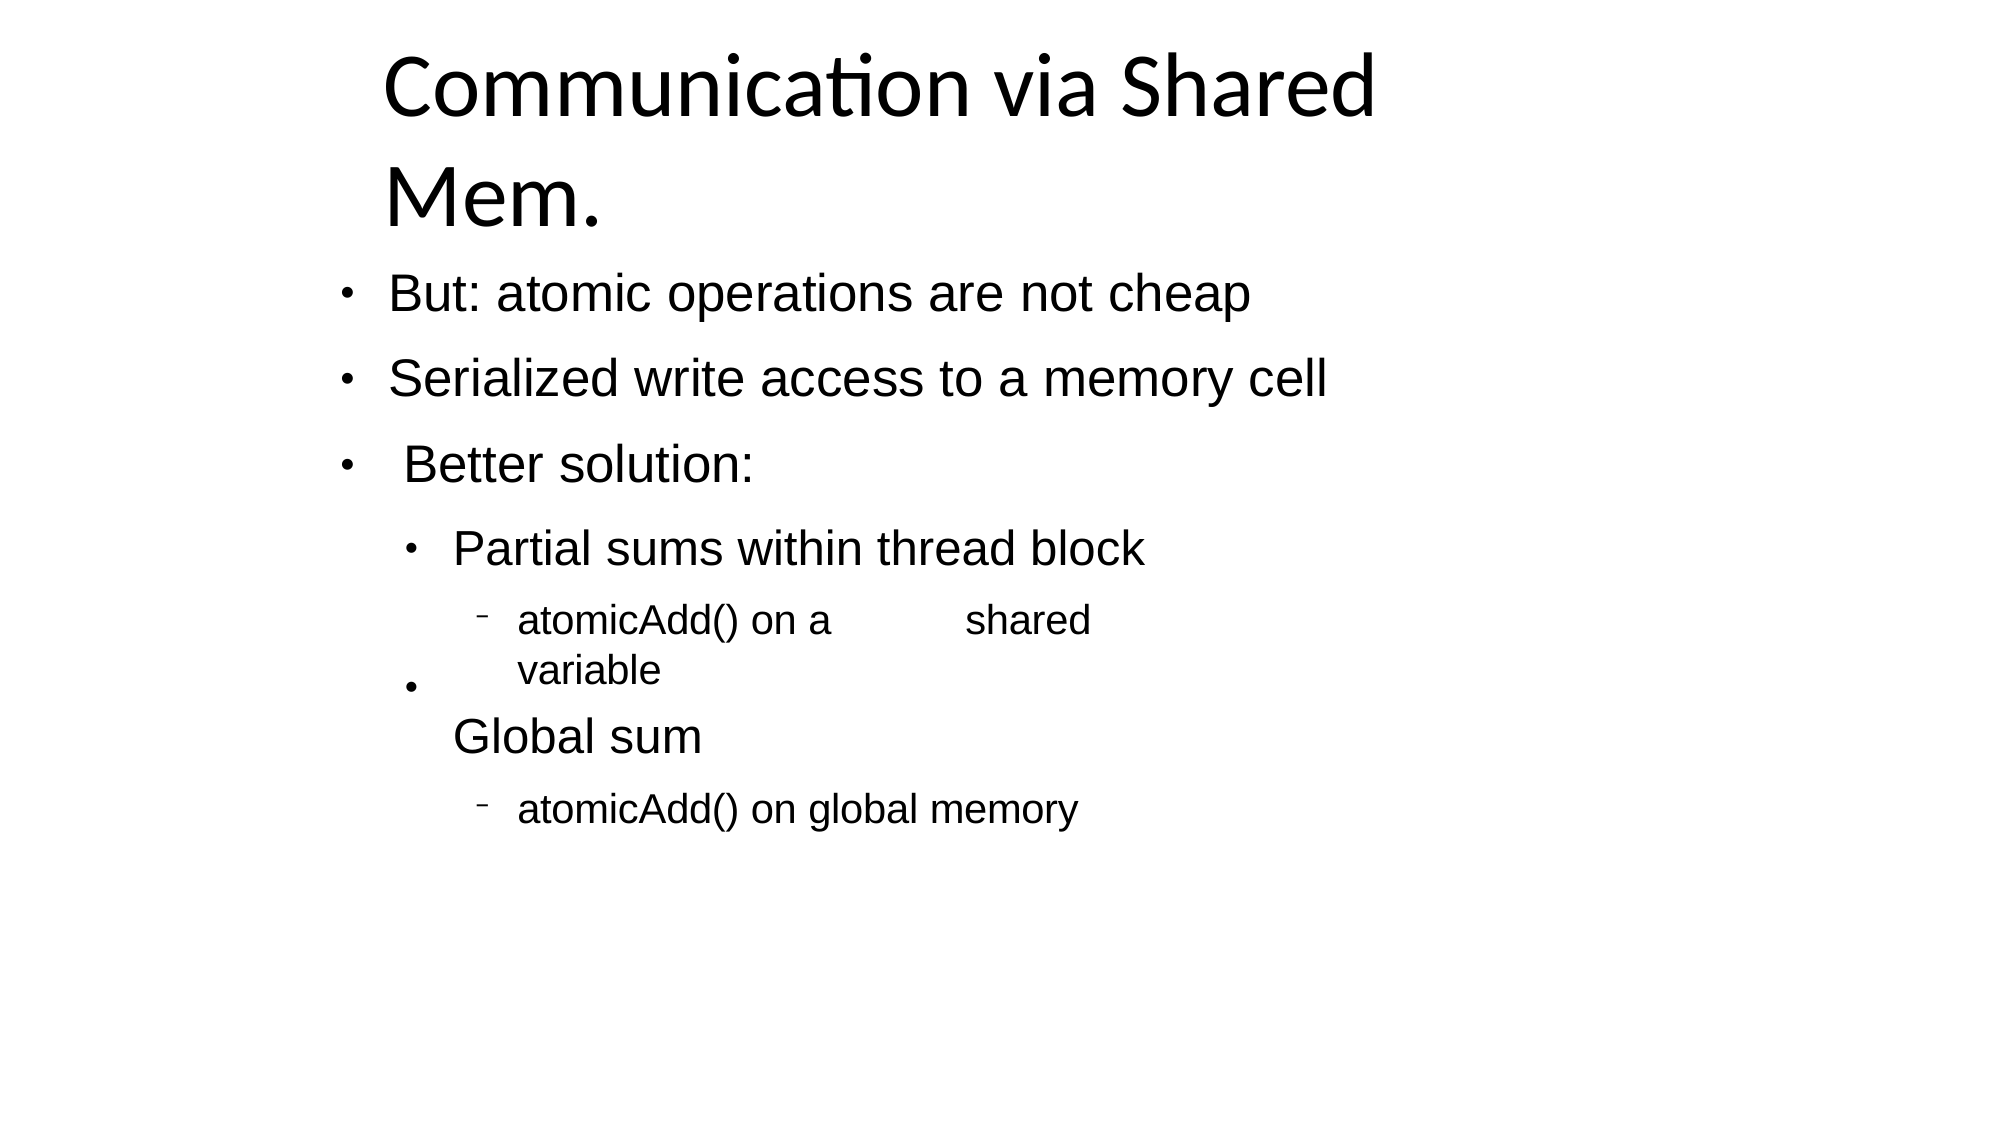

# Communication via Shared Mem.
But: atomic operations are not cheap  Serialized write access to a memory cell  Better solution:
●
●
●
Partial sums within thread block
atomicAdd() on a	shared	variable
Global sum
atomicAdd() on global memory
●
●